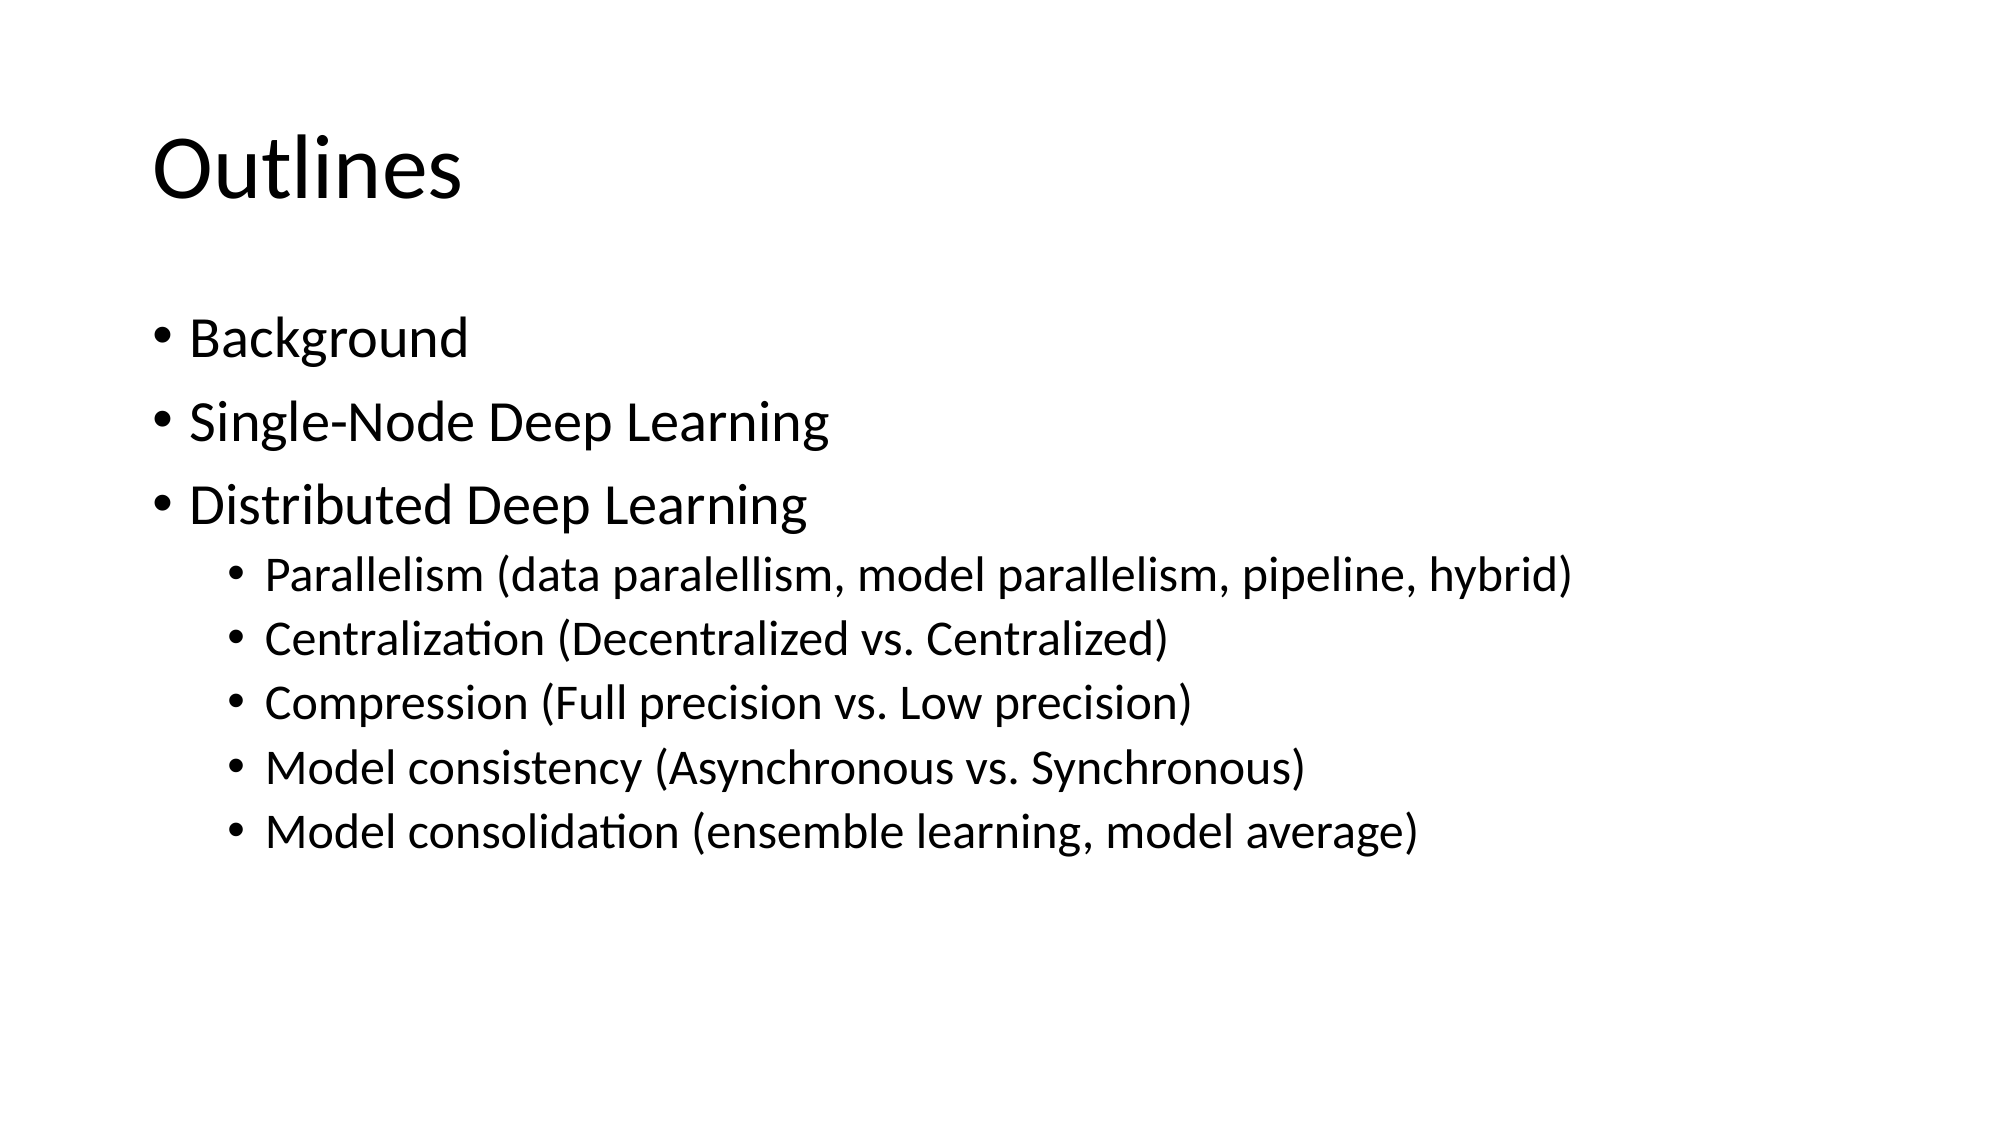

# Outlines
Background
Single-Node Deep Learning
Distributed Deep Learning
Parallelism (data paralellism, model parallelism, pipeline, hybrid)
Centralization (Decentralized vs. Centralized)
Compression (Full precision vs. Low precision)
Model consistency (Asynchronous vs. Synchronous)
Model consolidation (ensemble learning, model average)